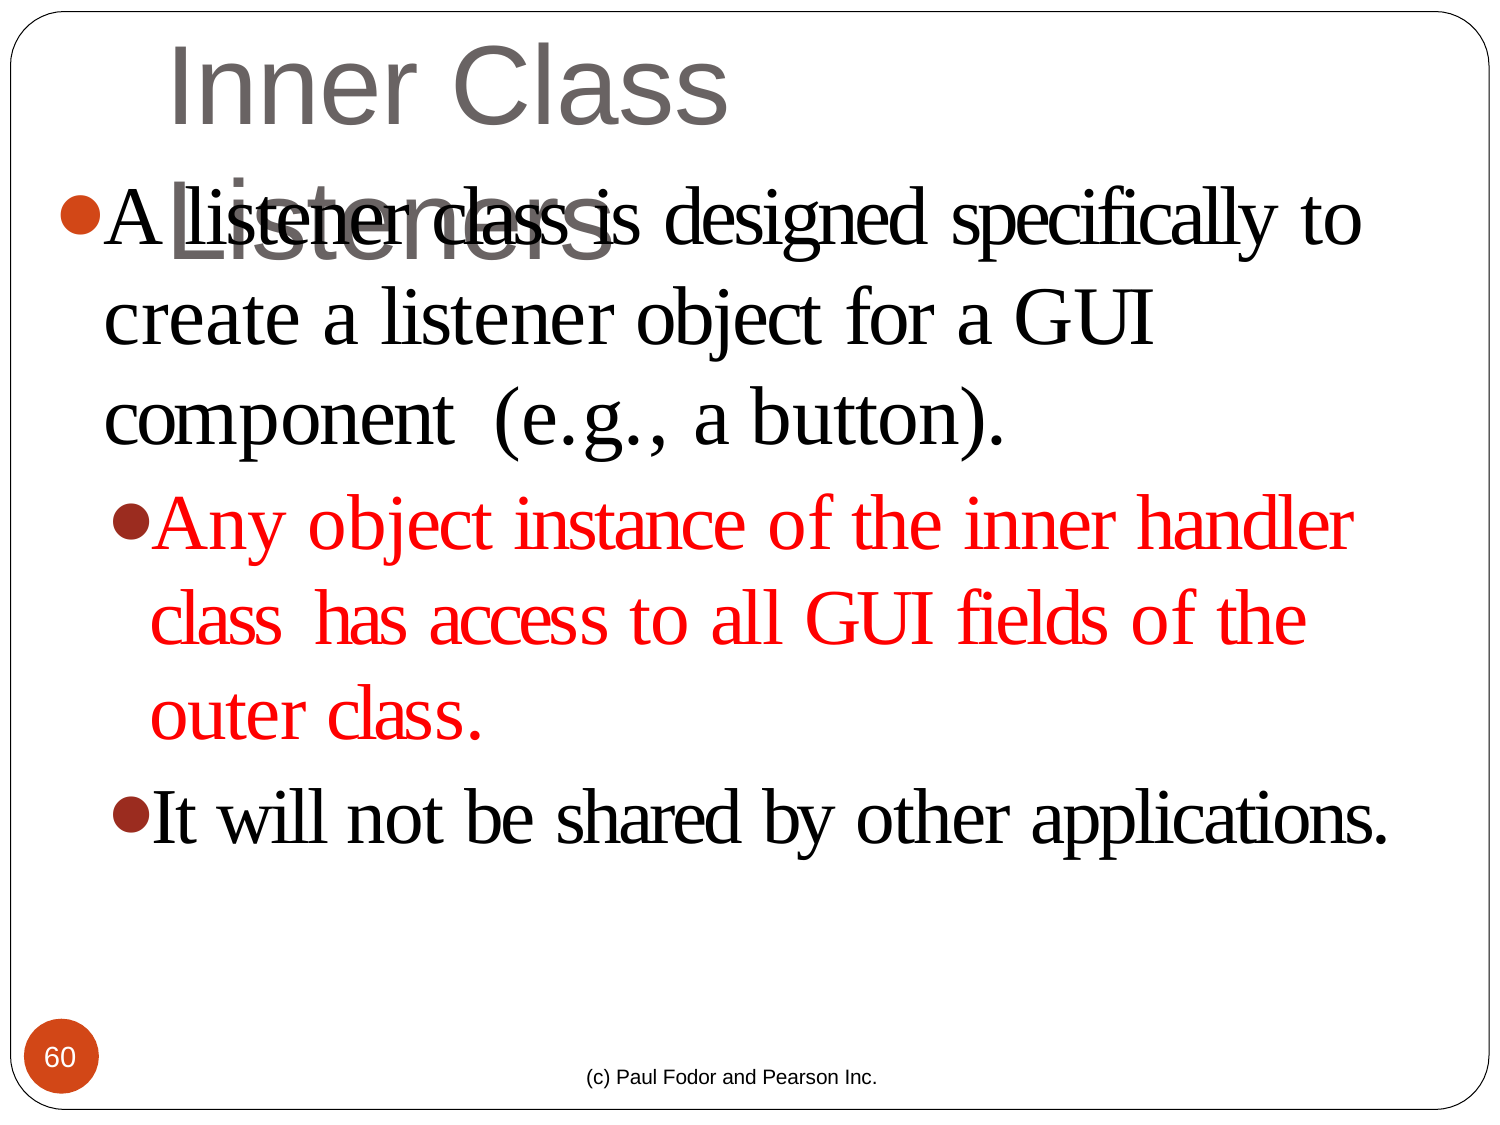

# Inner Class Listeners
A listener class is designed specifically to  create a listener object for a GUI component  (e.g., a button).
Any object instance of the inner handler class  has access to all GUI fields of the outer class.
It will not be shared by other applications.

60
(c) Paul Fodor and Pearson Inc.